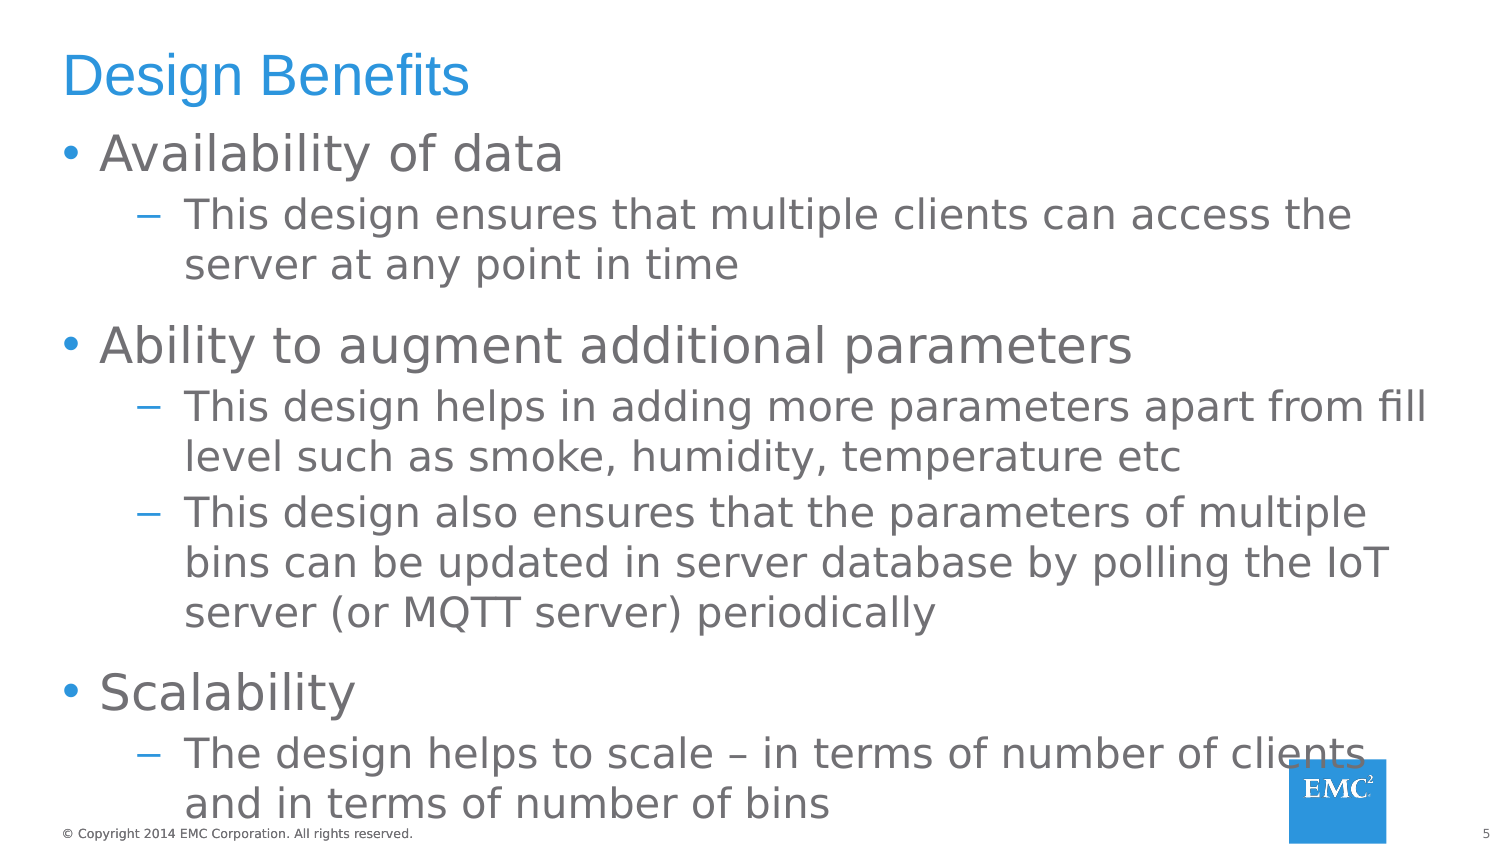

# Design Benefits
Availability of data
This design ensures that multiple clients can access the server at any point in time
Ability to augment additional parameters
This design helps in adding more parameters apart from fill level such as smoke, humidity, temperature etc
This design also ensures that the parameters of multiple bins can be updated in server database by polling the IoT server (or MQTT server) periodically
Scalability
The design helps to scale – in terms of number of clients and in terms of number of bins